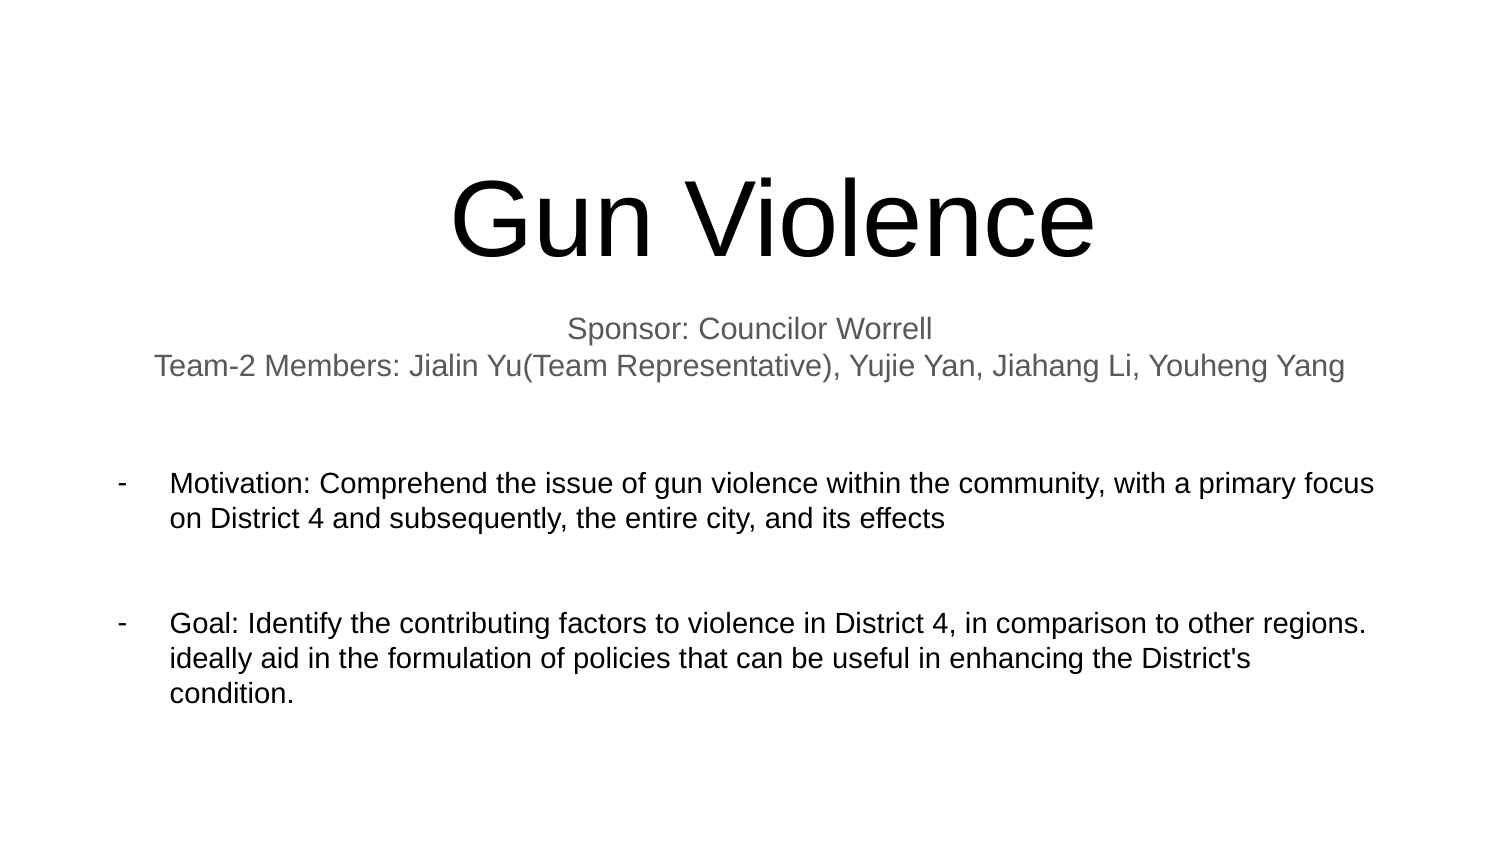

# Gun Violence
Sponsor: Councilor Worrell
Team-2 Members: Jialin Yu(Team Representative), Yujie Yan, Jiahang Li, Youheng Yang
Motivation: Comprehend the issue of gun violence within the community, with a primary focus on District 4 and subsequently, the entire city, and its effects

Goal: Identify the contributing factors to violence in District 4, in comparison to other regions.  ideally aid in the formulation of policies that can be useful in enhancing the District's condition.